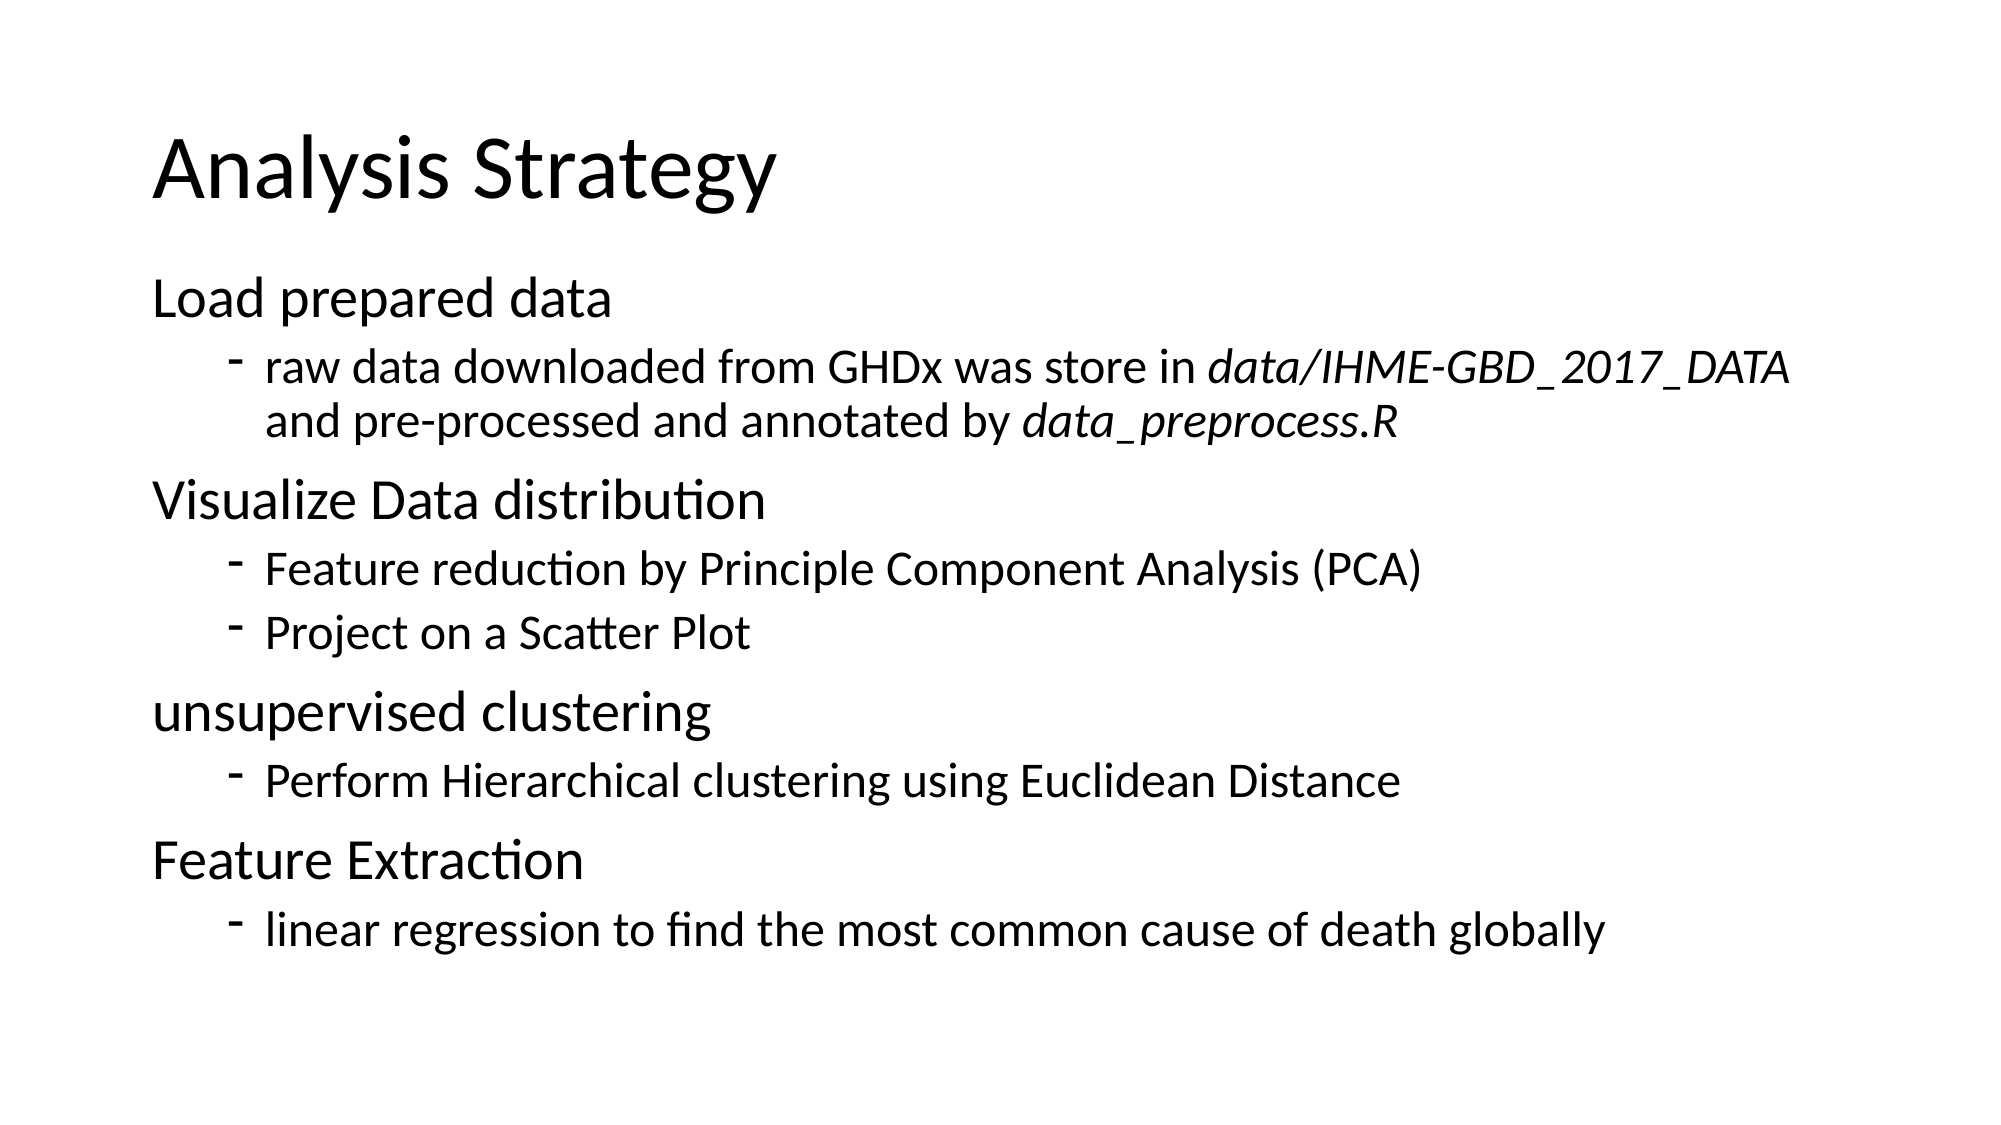

# Analysis Strategy
Load prepared data
raw data downloaded from GHDx was store in data/IHME-GBD_2017_DATA and pre-processed and annotated by data_preprocess.R
Visualize Data distribution
Feature reduction by Principle Component Analysis (PCA)
Project on a Scatter Plot
unsupervised clustering
Perform Hierarchical clustering using Euclidean Distance
Feature Extraction
linear regression to find the most common cause of death globally